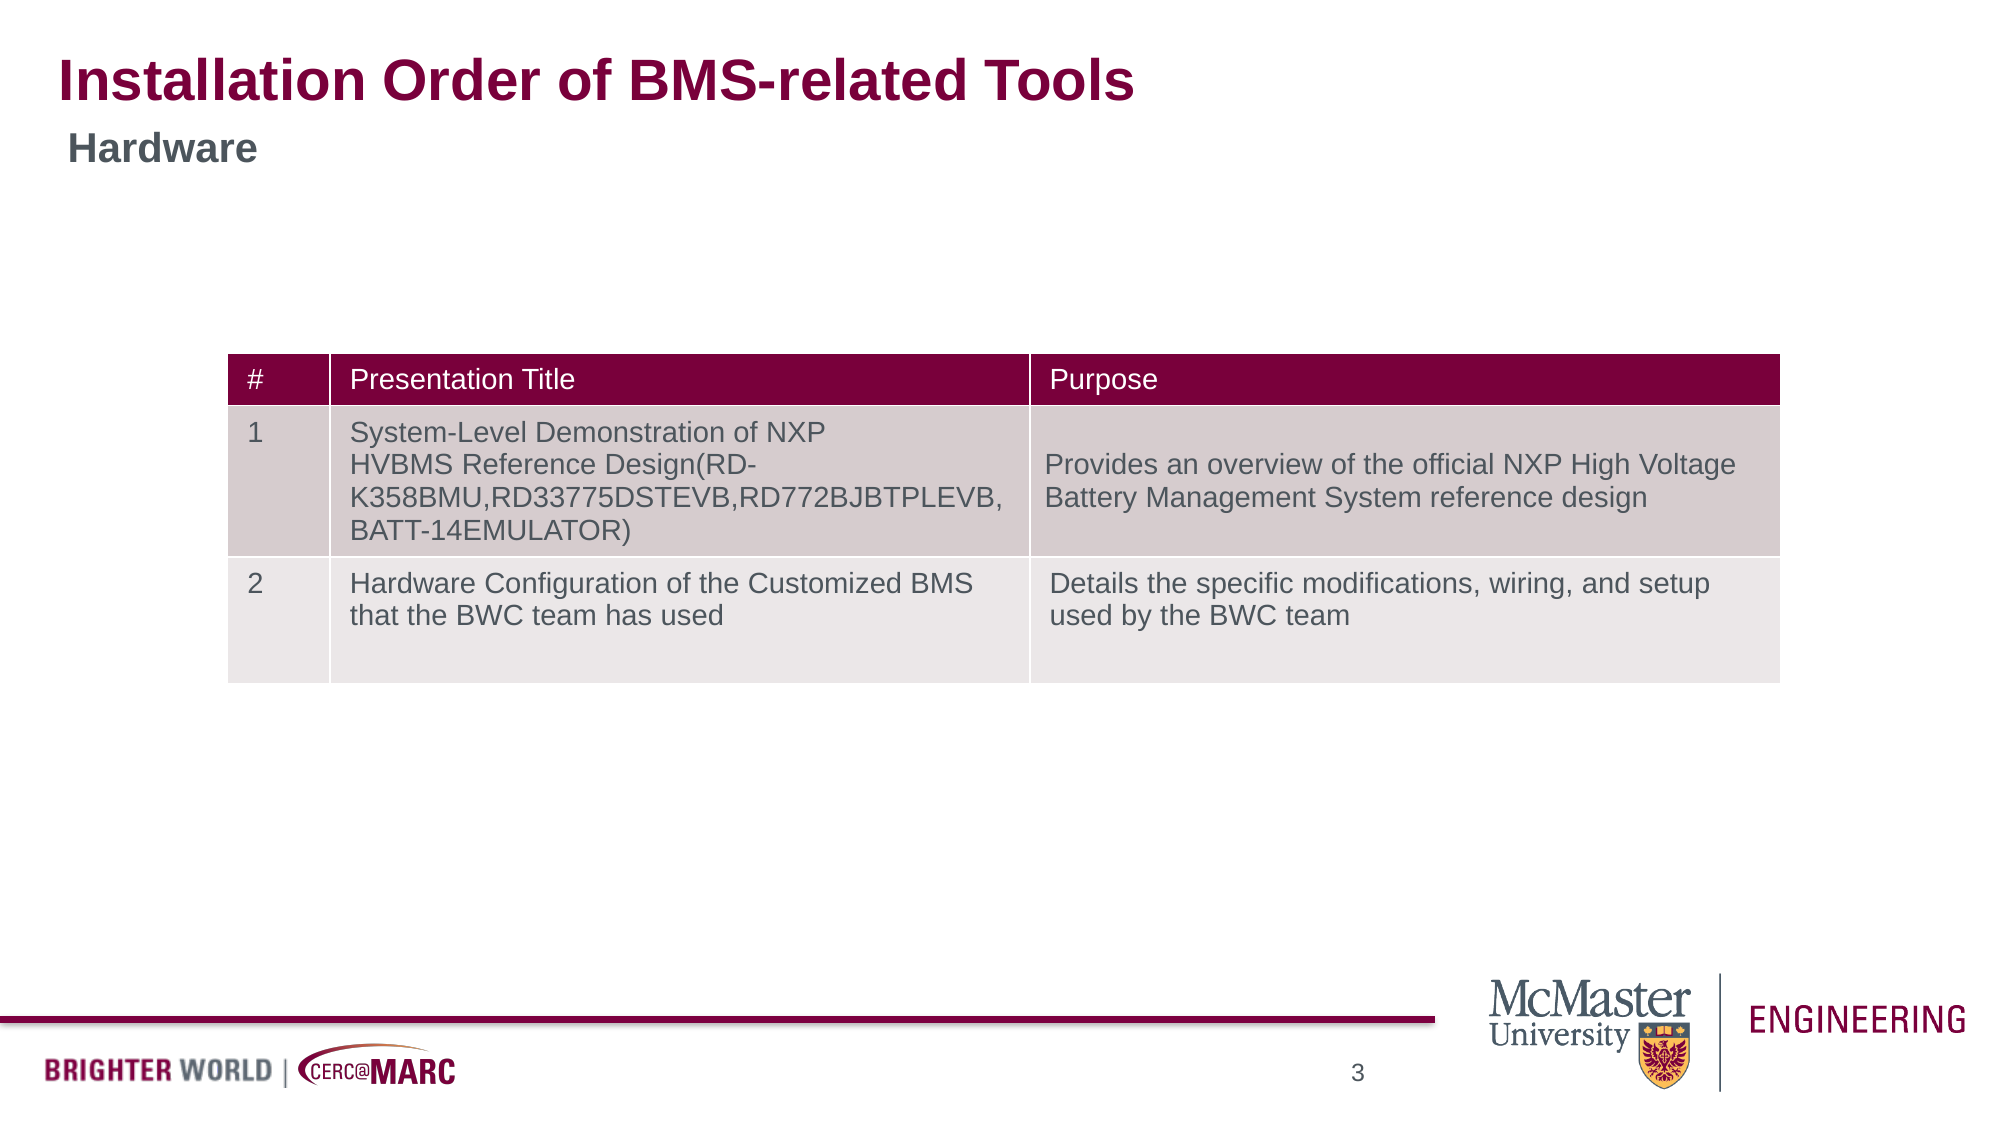

# Installation Order of BMS-related Tools
Hardware

| # | Presentation Title | Purpose |
| --- | --- | --- |
| 1 | System-Level Demonstration of NXP HVBMS Reference Design(RD-K358BMU,RD33775DSTEVB,RD772BJBTPLEVB, BATT-14EMULATOR) | Provides an overview of the official NXP High Voltage Battery Management System reference design |
| 2 | Hardware Configuration of the Customized BMS that the BWC team has used | Details the specific modifications, wiring, and setup used by the BWC team |
3